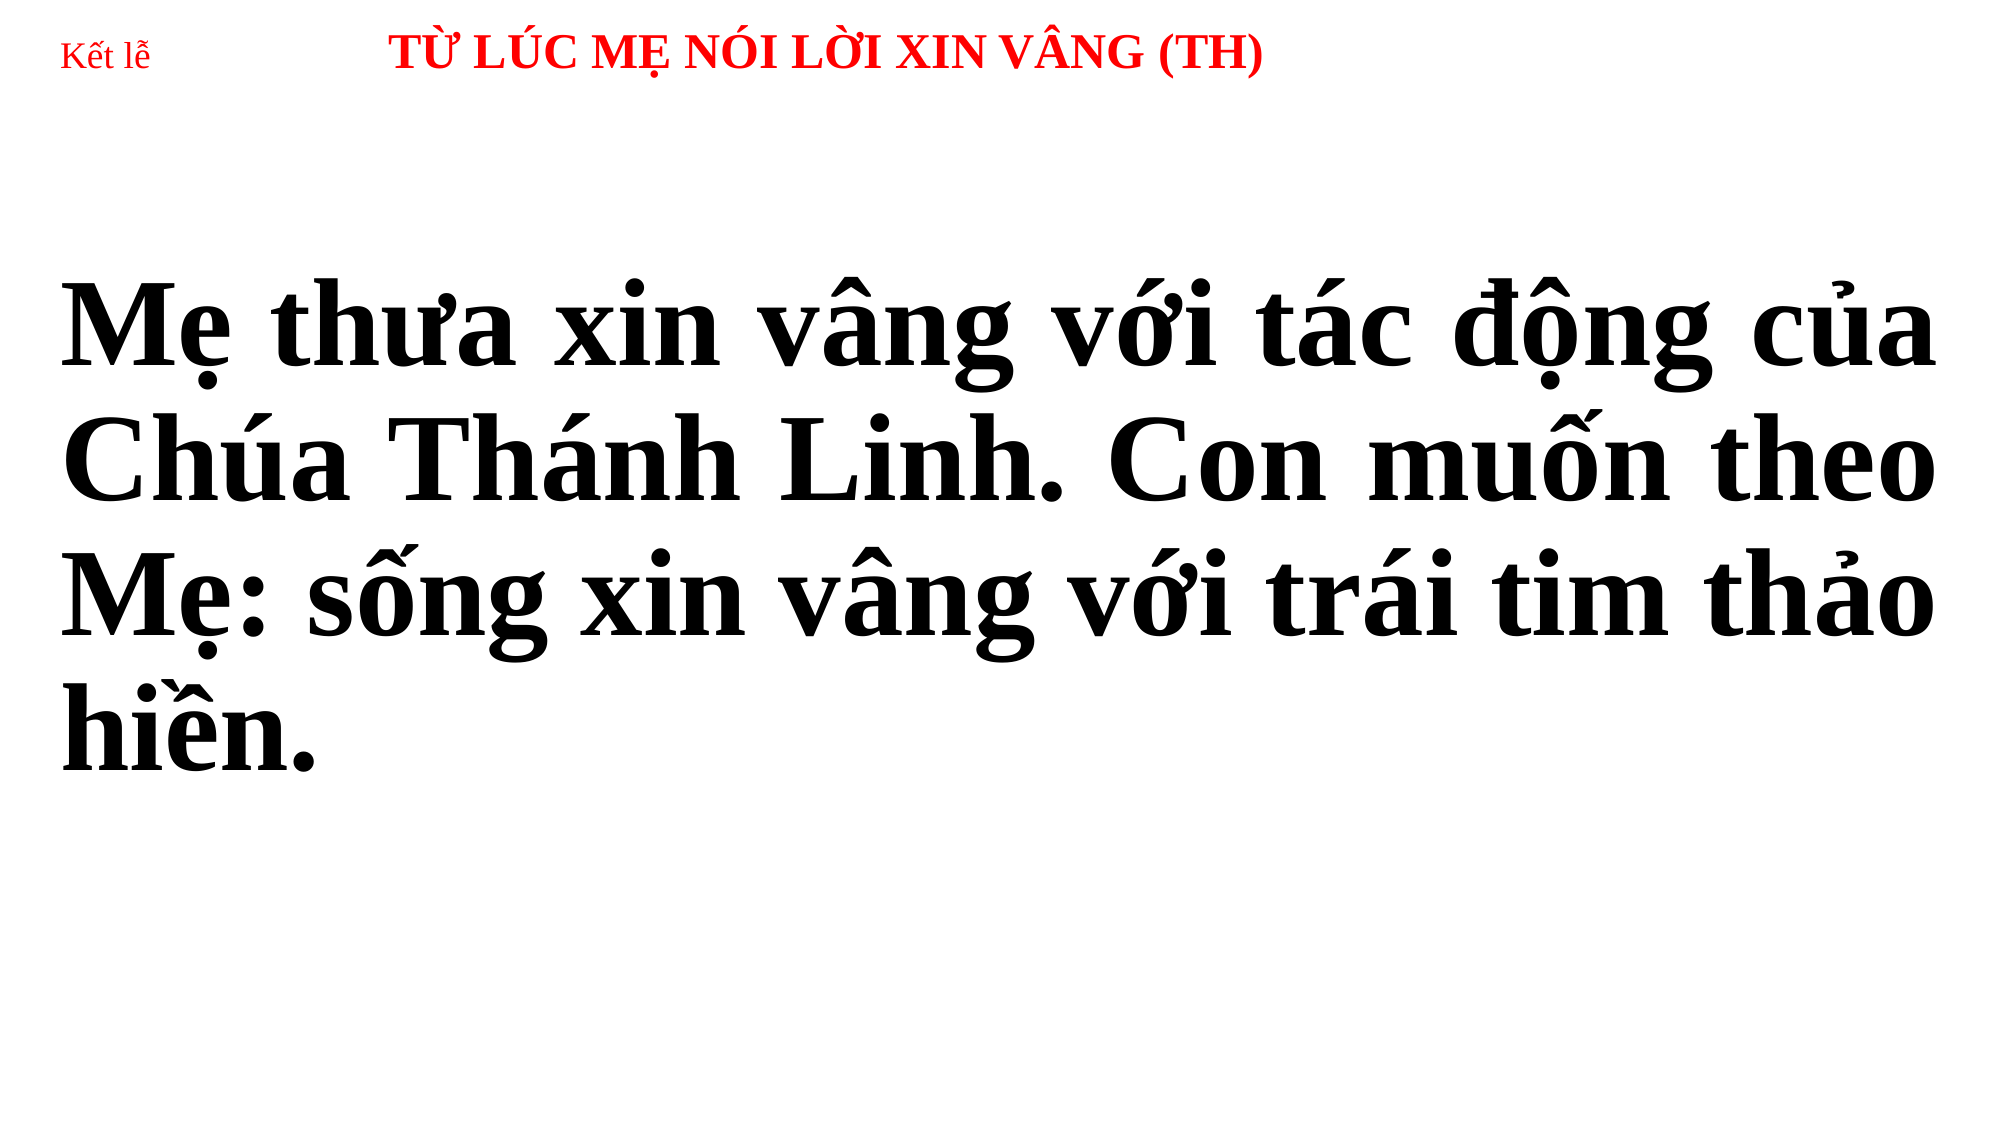

# Kết lễ                         TỪ LÚC MẸ NÓI LỜI XIN VÂNG (TH)
Mẹ thưa xin vâng với tác động của Chúa Thánh Linh. Con muốn theo Mẹ: sống xin vâng với trái tim thảo hiền.